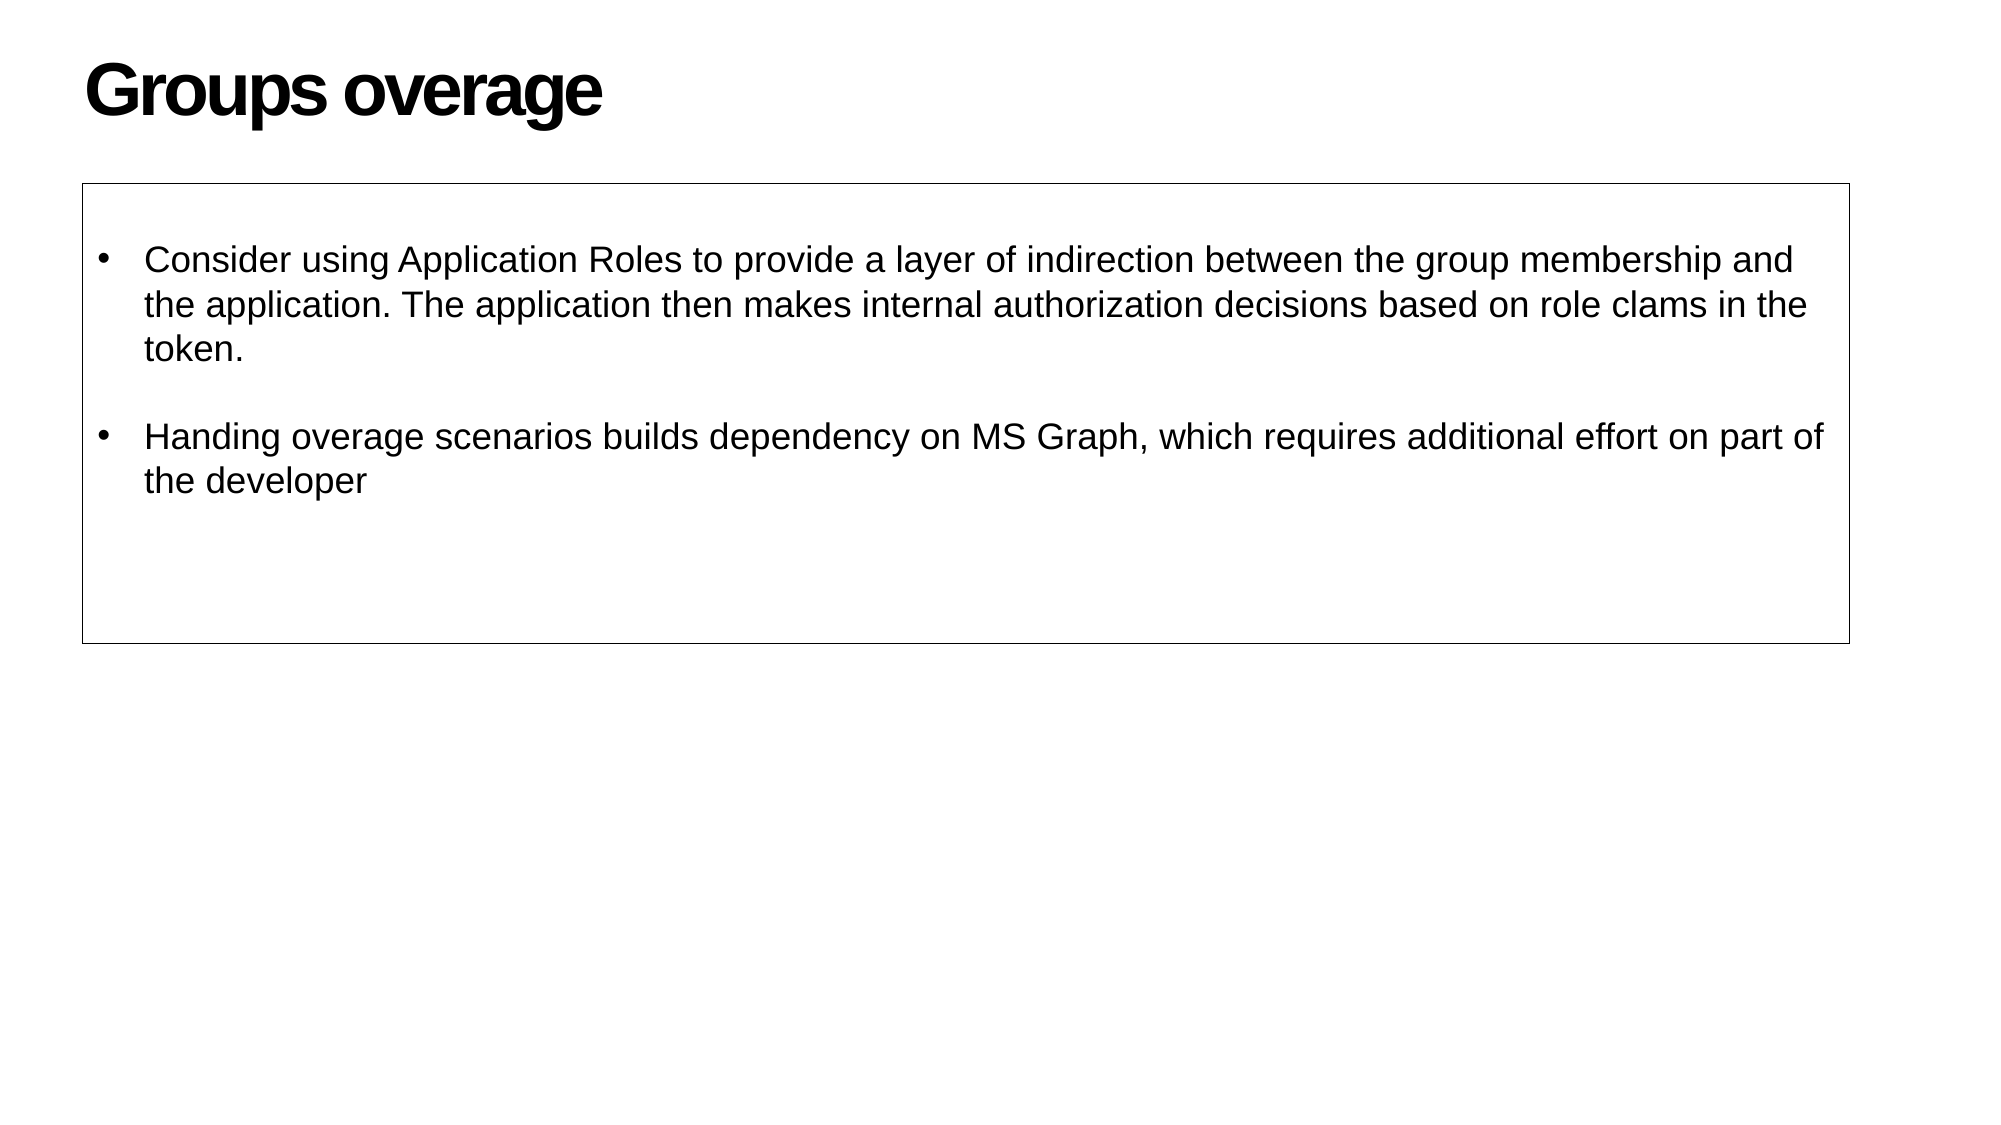

# Groups overage

Consider using Application Roles to provide a layer of indirection between the group membership and the application. The application then makes internal authorization decisions based on role clams in the token.

Handing overage scenarios builds dependency on MS Graph, which requires additional effort on part of the developer